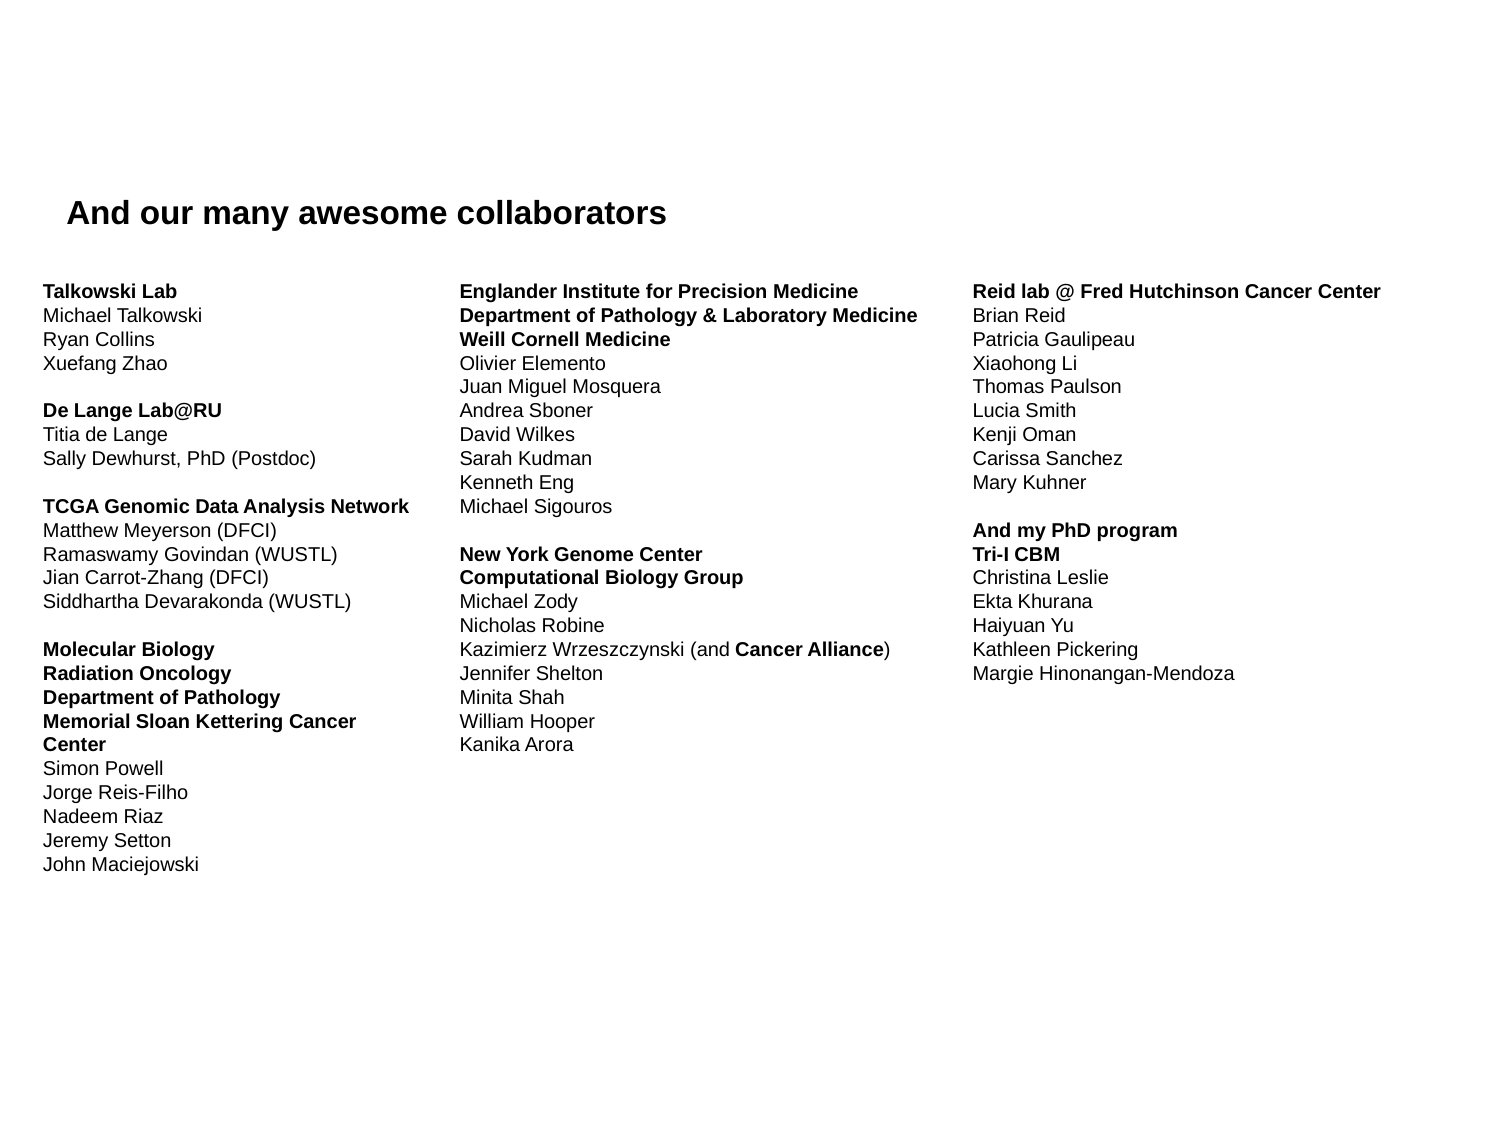

And our many awesome collaborators
Talkowski Lab
Michael Talkowski
Ryan Collins
Xuefang Zhao

De Lange Lab@RU
Titia de Lange
Sally Dewhurst, PhD (Postdoc)

TCGA Genomic Data Analysis Network
Matthew Meyerson (DFCI)
Ramaswamy Govindan (WUSTL)
Jian Carrot-Zhang (DFCI)
Siddhartha Devarakonda (WUSTL)

Molecular Biology
Radiation Oncology
Department of Pathology
Memorial Sloan Kettering Cancer Center
Simon Powell
Jorge Reis-Filho
Nadeem Riaz
Jeremy Setton
John Maciejowski

Englander Institute for Precision Medicine
Department of Pathology & Laboratory Medicine
Weill Cornell Medicine
Olivier Elemento
Juan Miguel Mosquera
Andrea Sboner
David Wilkes
Sarah Kudman
Kenneth Eng
Michael Sigouros

New York Genome Center
Computational Biology Group
Michael Zody
Nicholas Robine
Kazimierz Wrzeszczynski (and Cancer Alliance)
Jennifer Shelton
Minita Shah
William Hooper
Kanika Arora
Reid lab @ Fred Hutchinson Cancer Center
Brian Reid
Patricia Gaulipeau
Xiaohong Li
Thomas Paulson
Lucia Smith
Kenji Oman
Carissa Sanchez
Mary Kuhner

And my PhD program
Tri-I CBM
Christina Leslie
Ekta Khurana
Haiyuan Yu
Kathleen Pickering
Margie Hinonangan-Mendoza